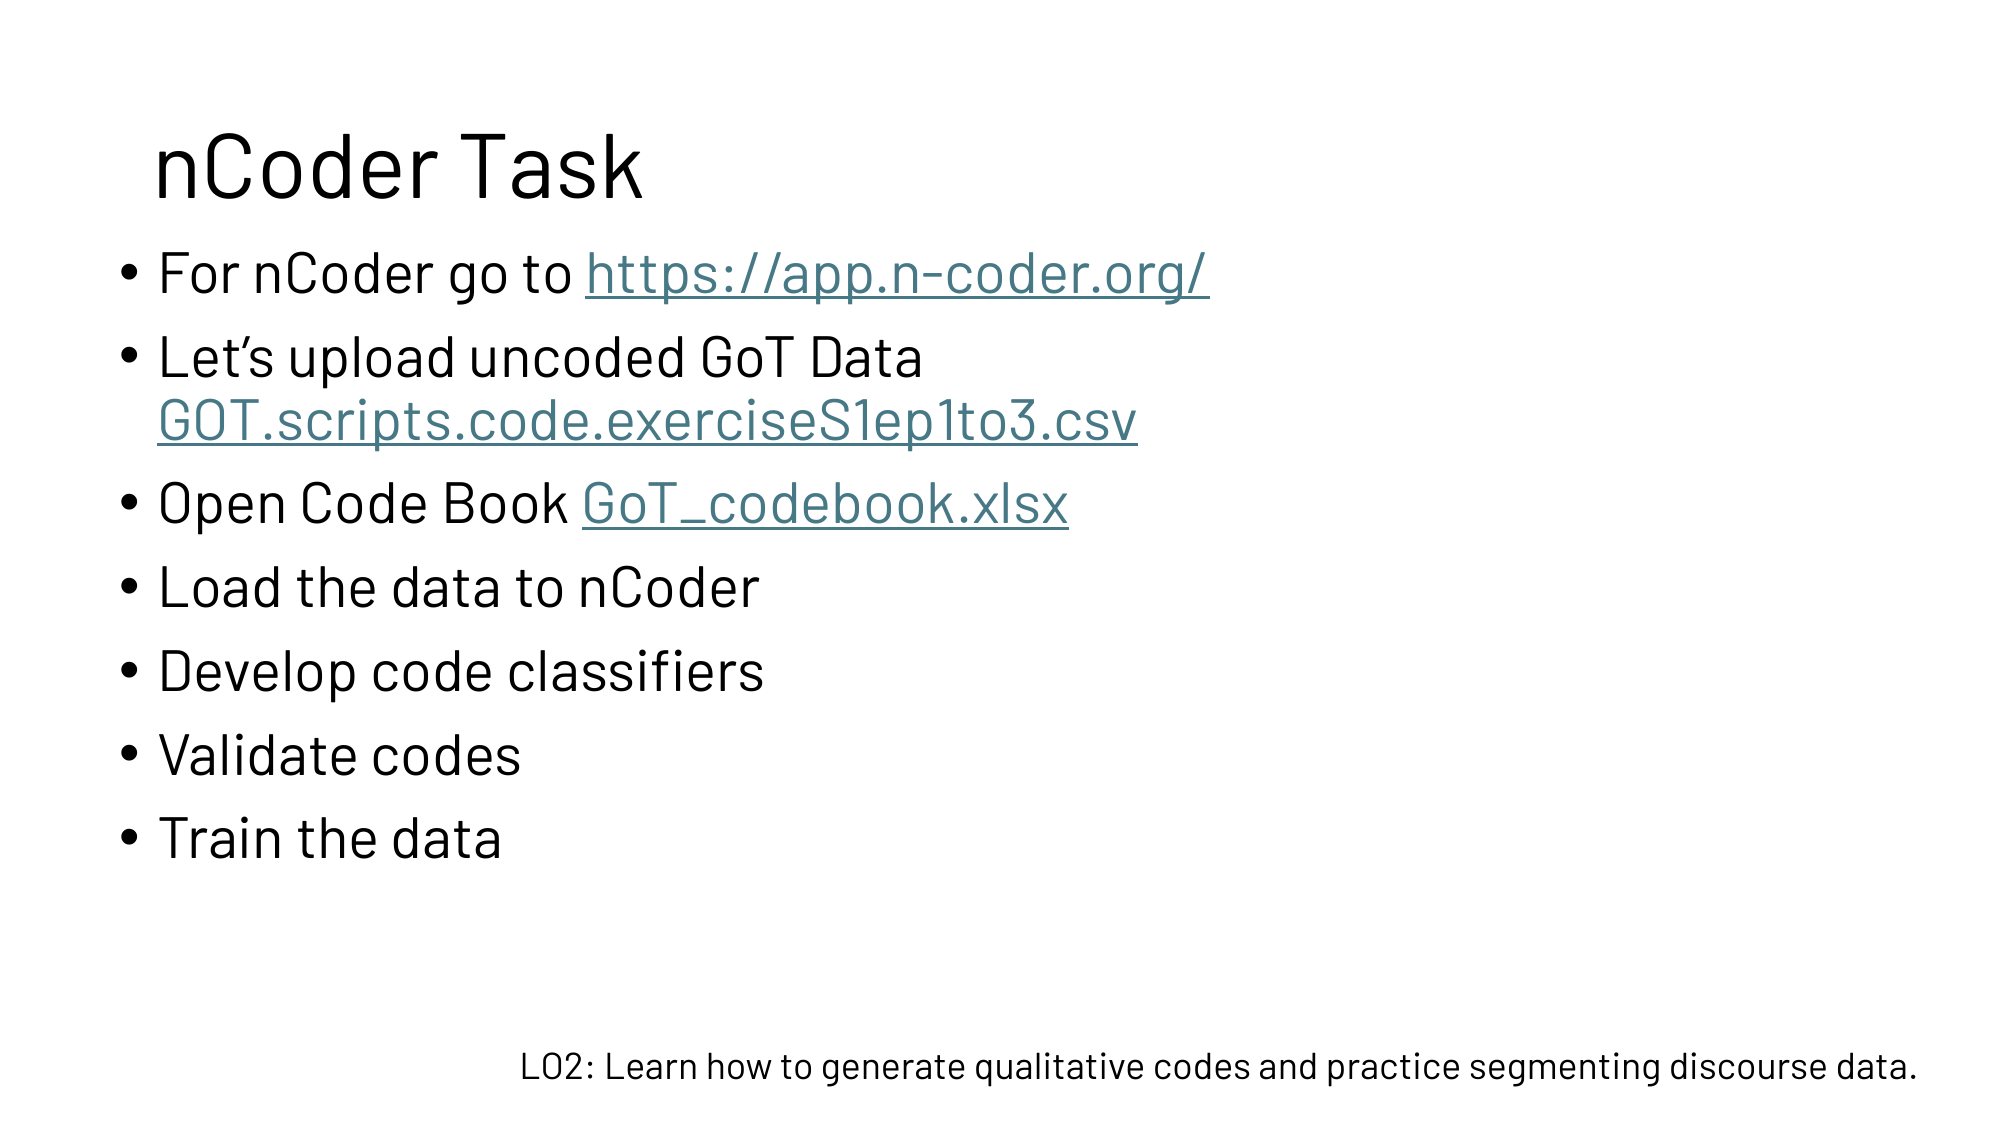

# nCoder Task
For nCoder go to https://app.n-coder.org/
Let’s upload uncoded GoT Data GOT.scripts.code.exerciseS1ep1to3.csv
Open Code Book GoT_codebook.xlsx
Load the data to nCoder
Develop code classifiers
Validate codes
Train the data
LO2: Learn how to generate qualitative codes and practice segmenting discourse data.